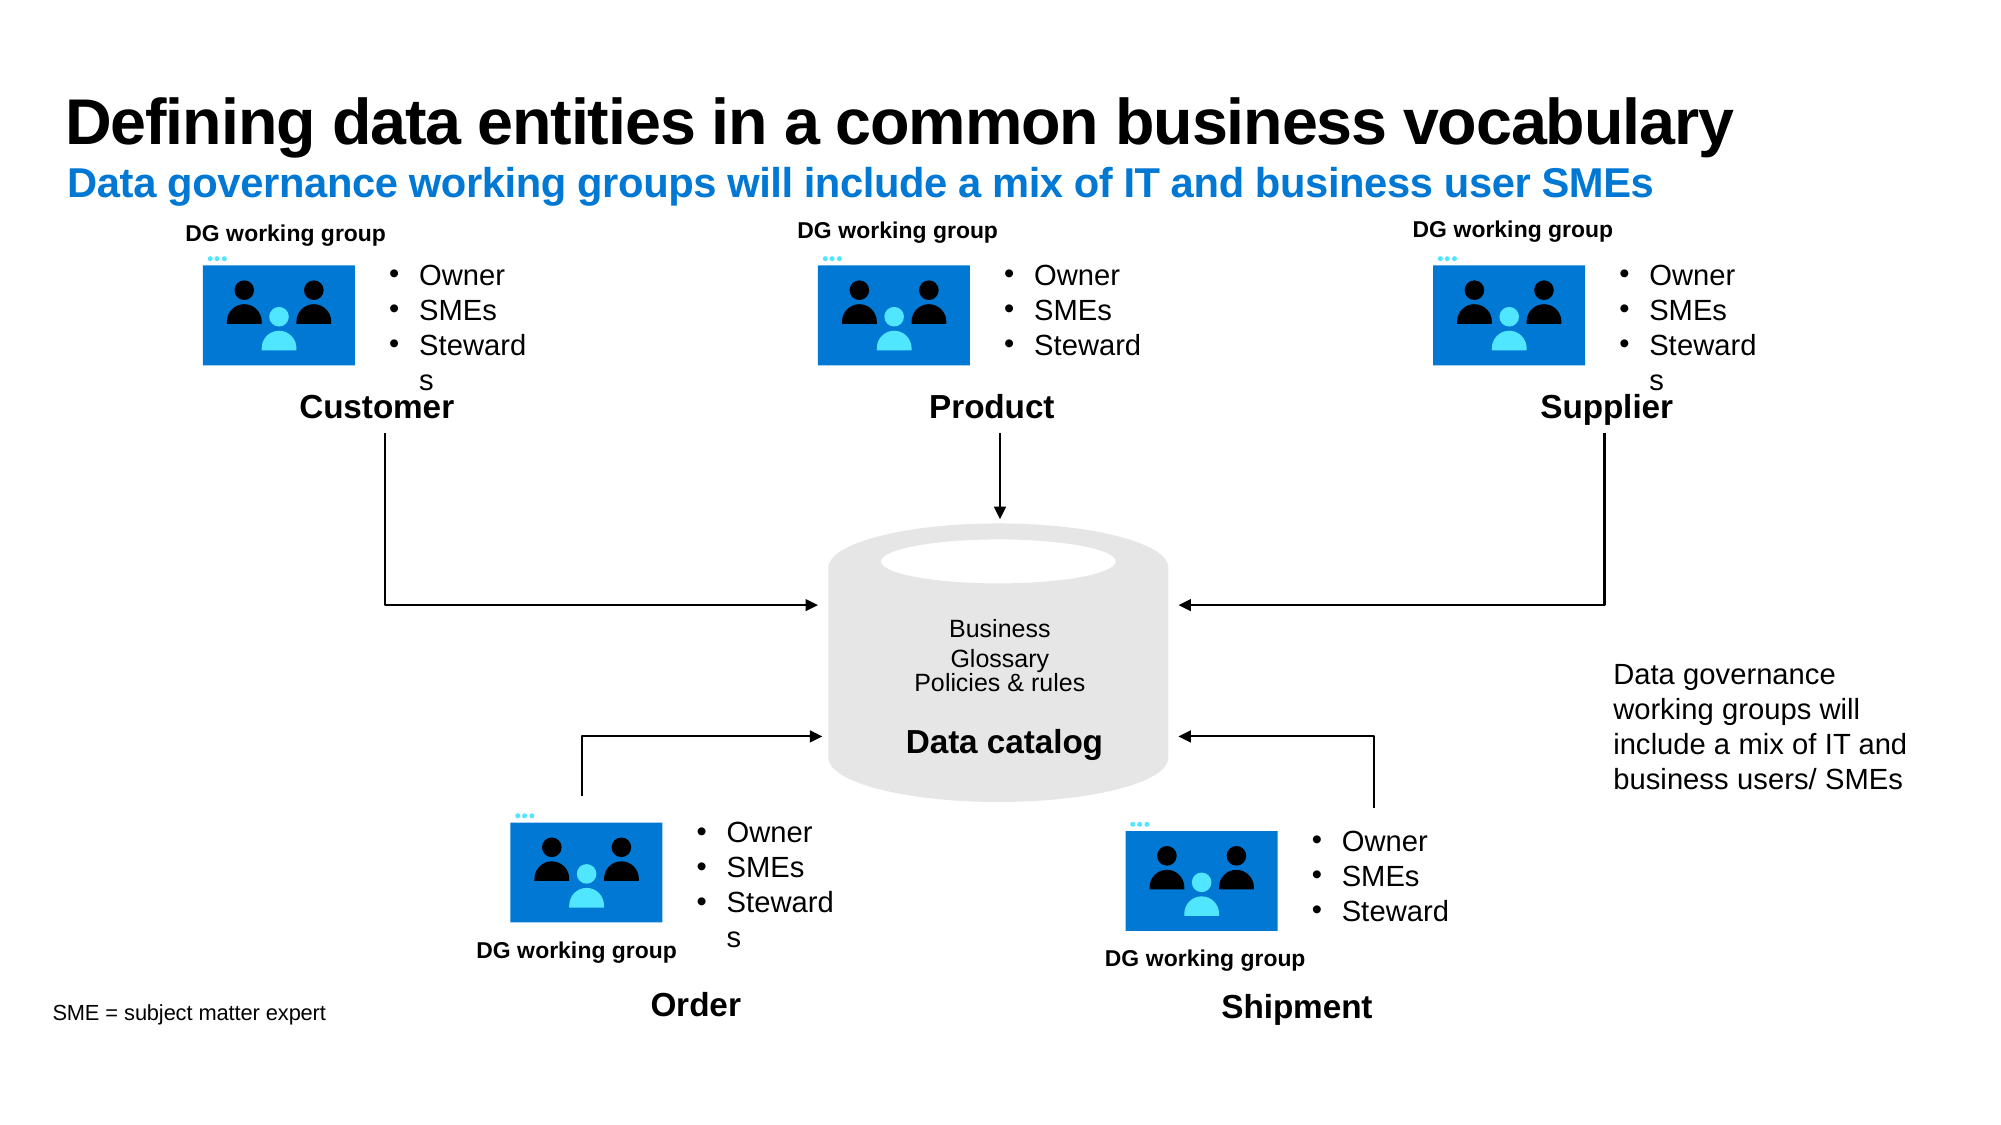

# Defining data entities in a common business vocabulary
Data governance working groups will include a mix of IT and business user SMEs
DG working group
DG working group
DG working group
Owner
SMEs
Stewards

Owner
SMEs
Steward

Owner
SMEs
Stewards

Customer
Product
Supplier

Business Glossary
Data governance working groups will include a mix of IT and business users/ SMEs
Policies & rules
 Data catalog

Owner
SMEs
Stewards

Owner
SMEs
Steward

DG working group
DG working group
Order
Shipment
SME = subject matter expert